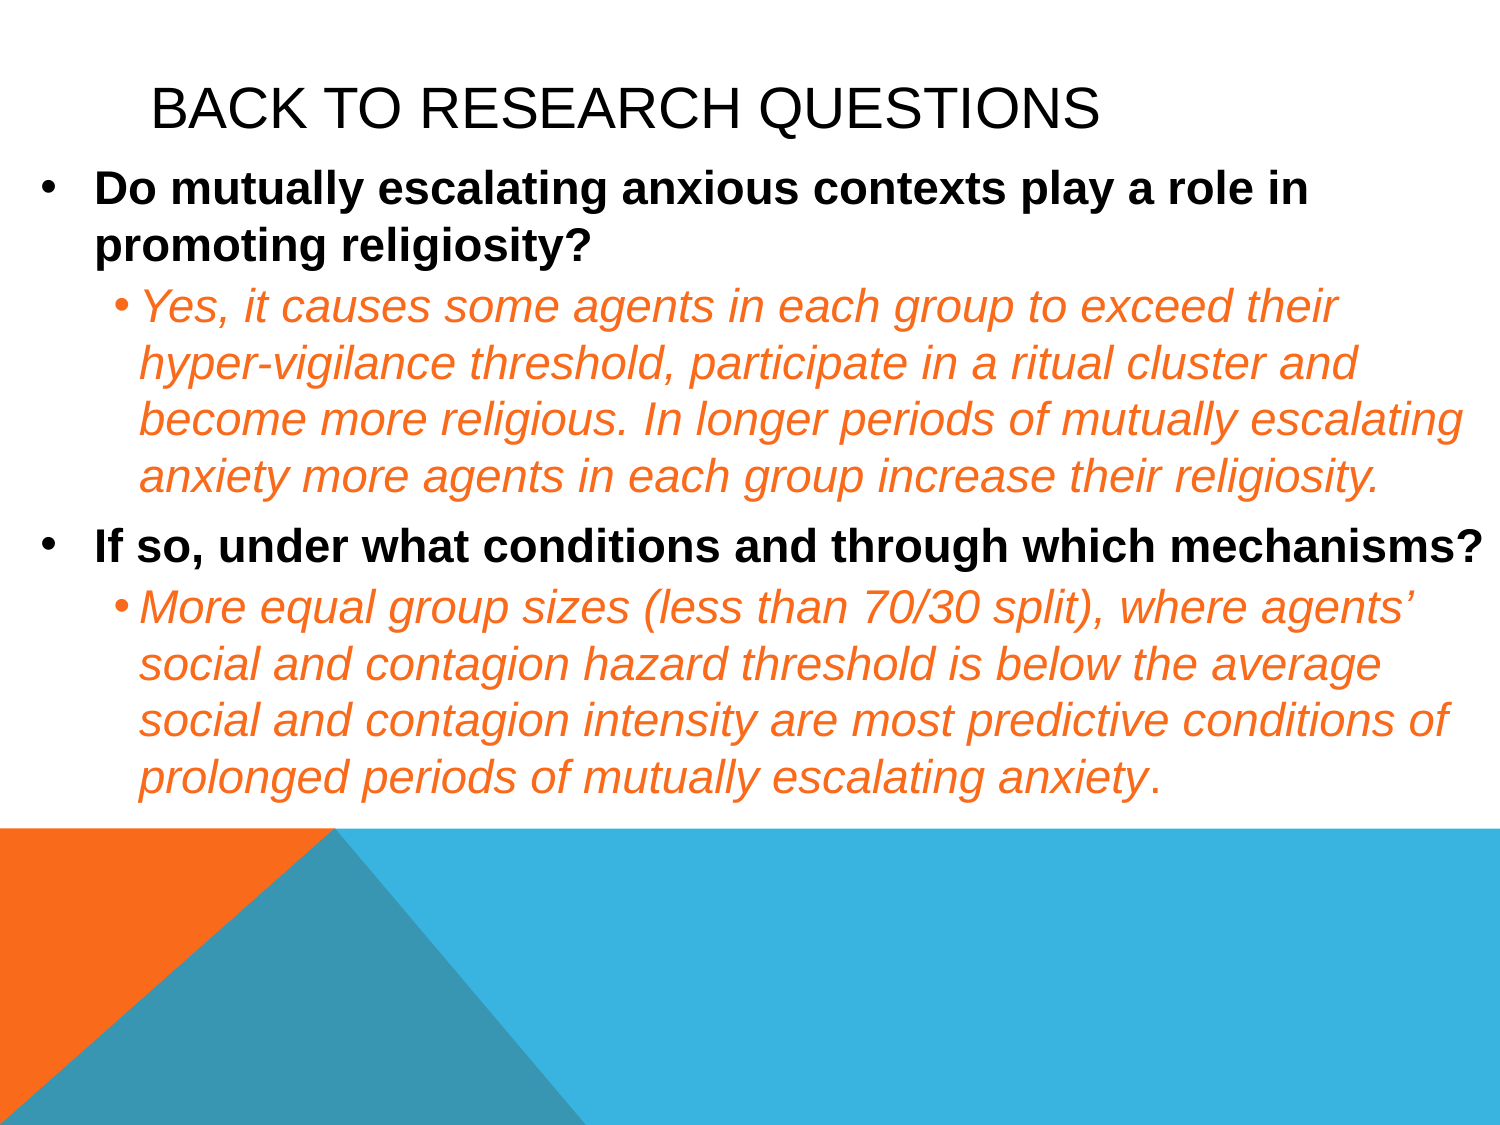

# Back to research questions
Do mutually escalating anxious contexts play a role in promoting religiosity?
Yes, it causes some agents in each group to exceed their hyper-vigilance threshold, participate in a ritual cluster and become more religious. In longer periods of mutually escalating anxiety more agents in each group increase their religiosity.
If so, under what conditions and through which mechanisms?
More equal group sizes (less than 70/30 split), where agents’ social and contagion hazard threshold is below the average social and contagion intensity are most predictive conditions of prolonged periods of mutually escalating anxiety.